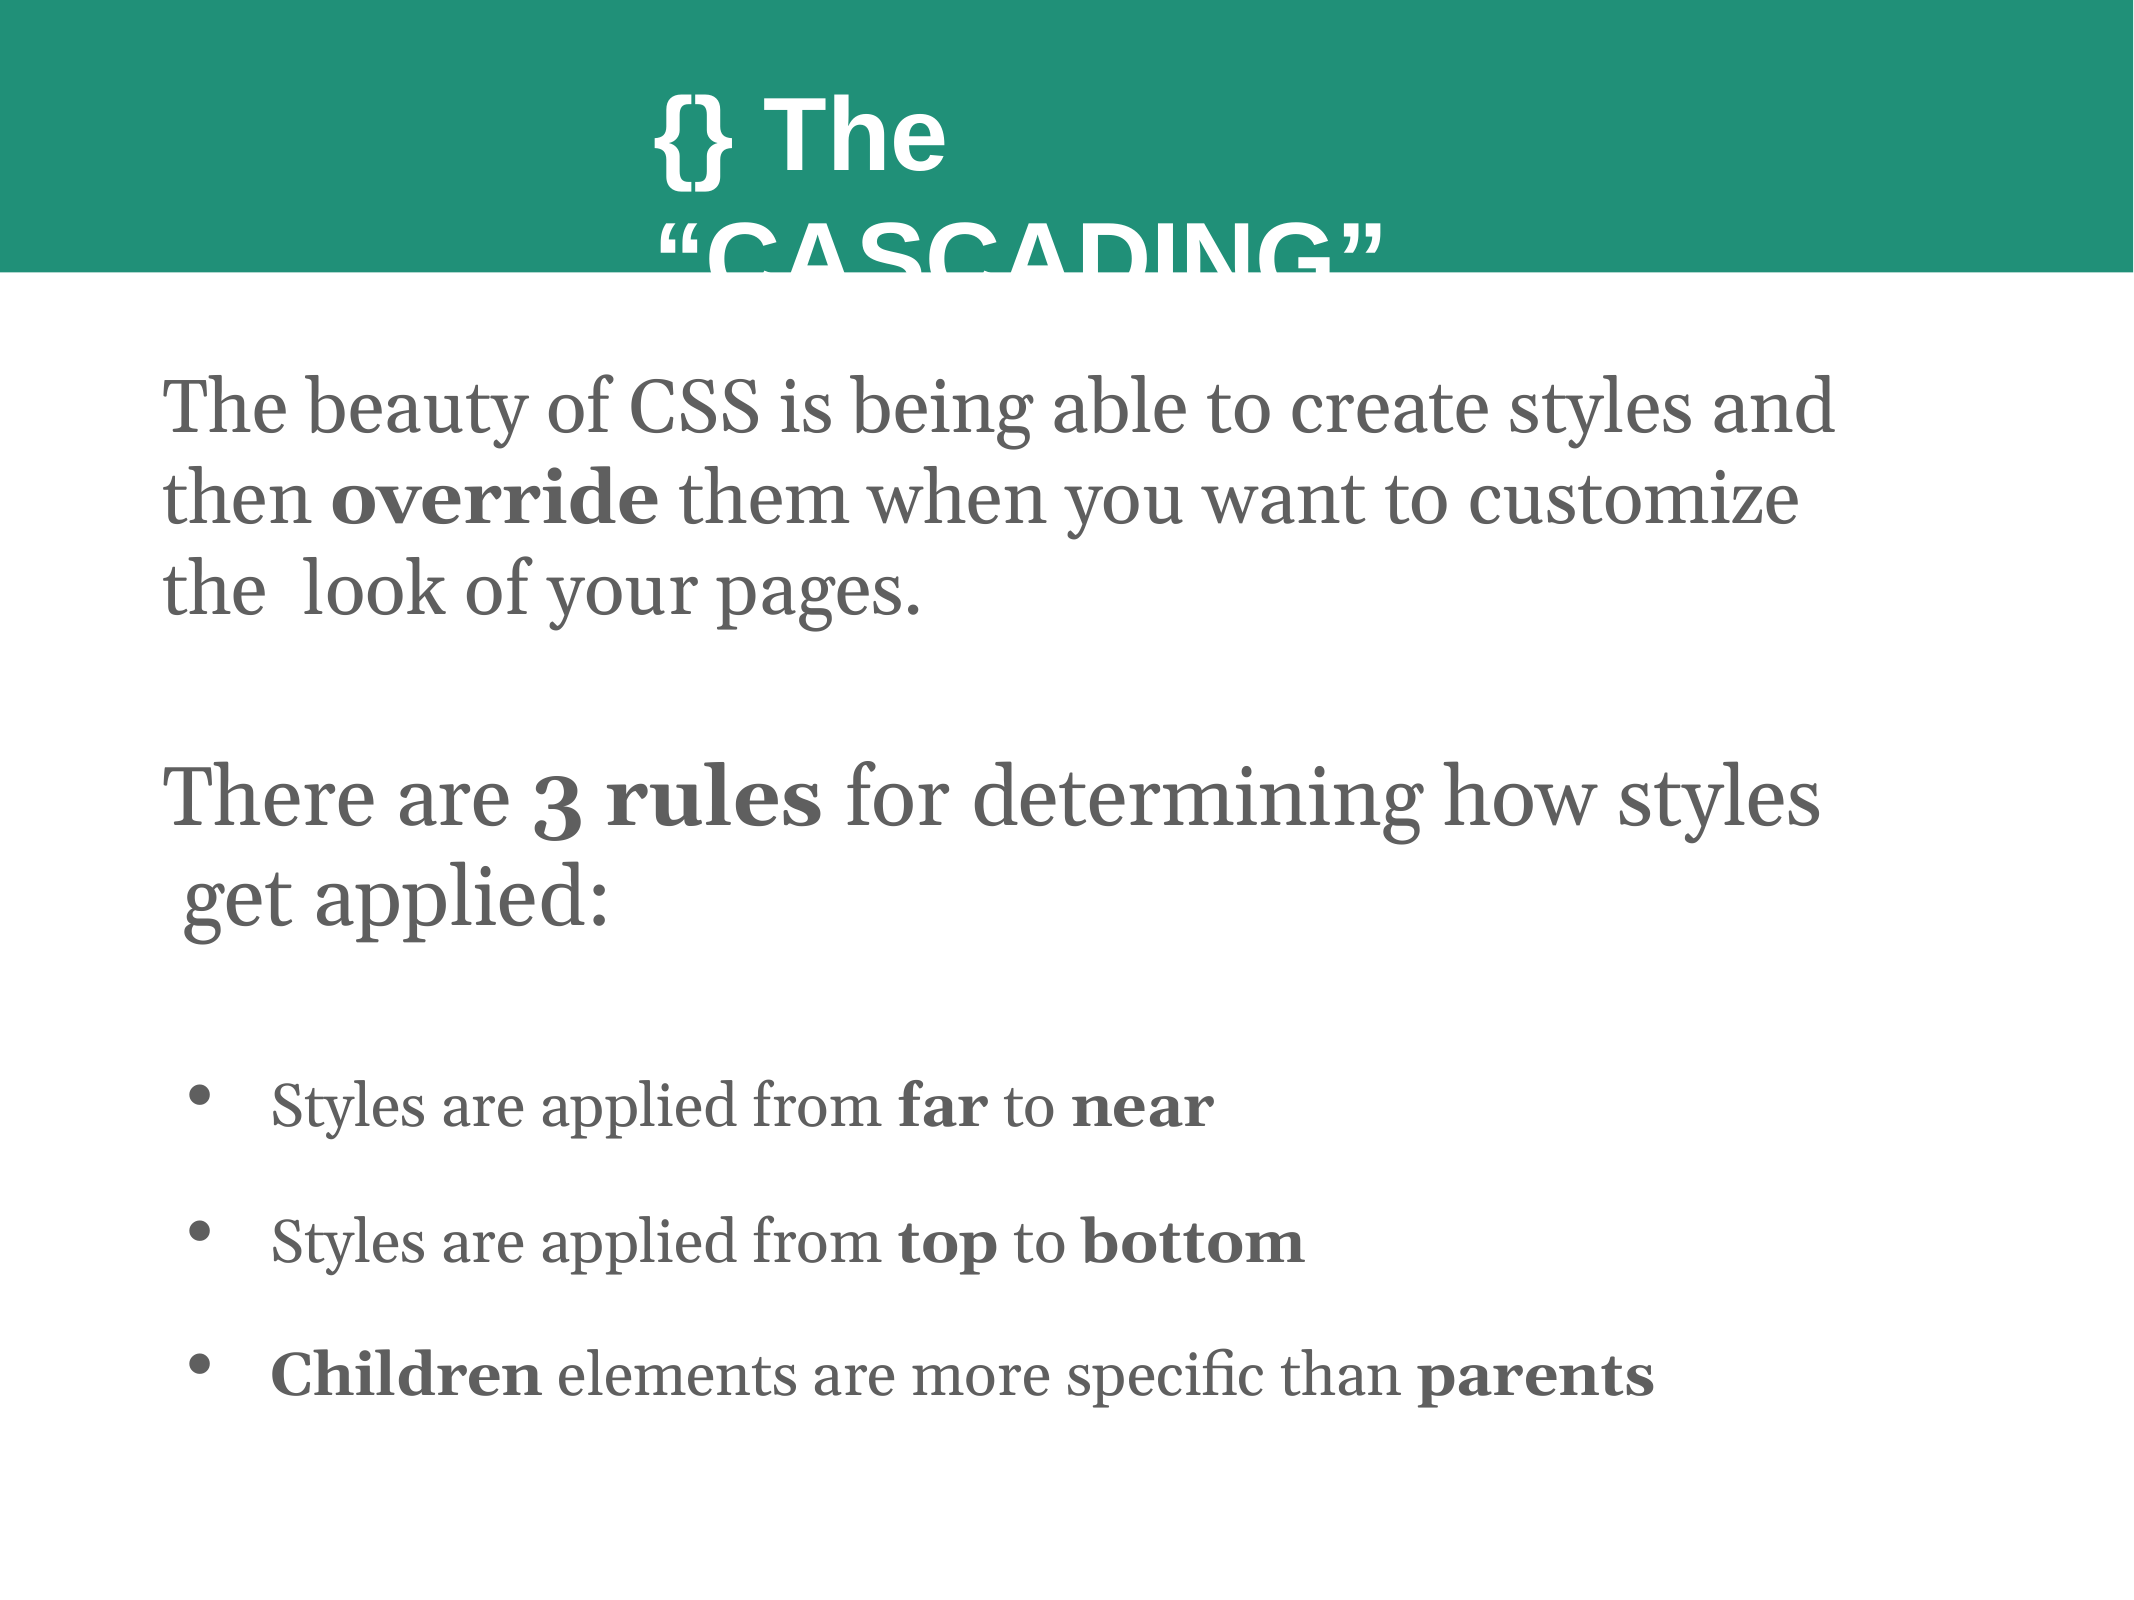

# {} The “CASCADING” Part
The beauty of CSS is being able to create styles and  then override them when you want to customize the  look of your pages.

There are 3 rules for determining how styles  get applied:

Styles are applied from far to near
Styles are applied from top to bottom
Children elements are more specific than parents